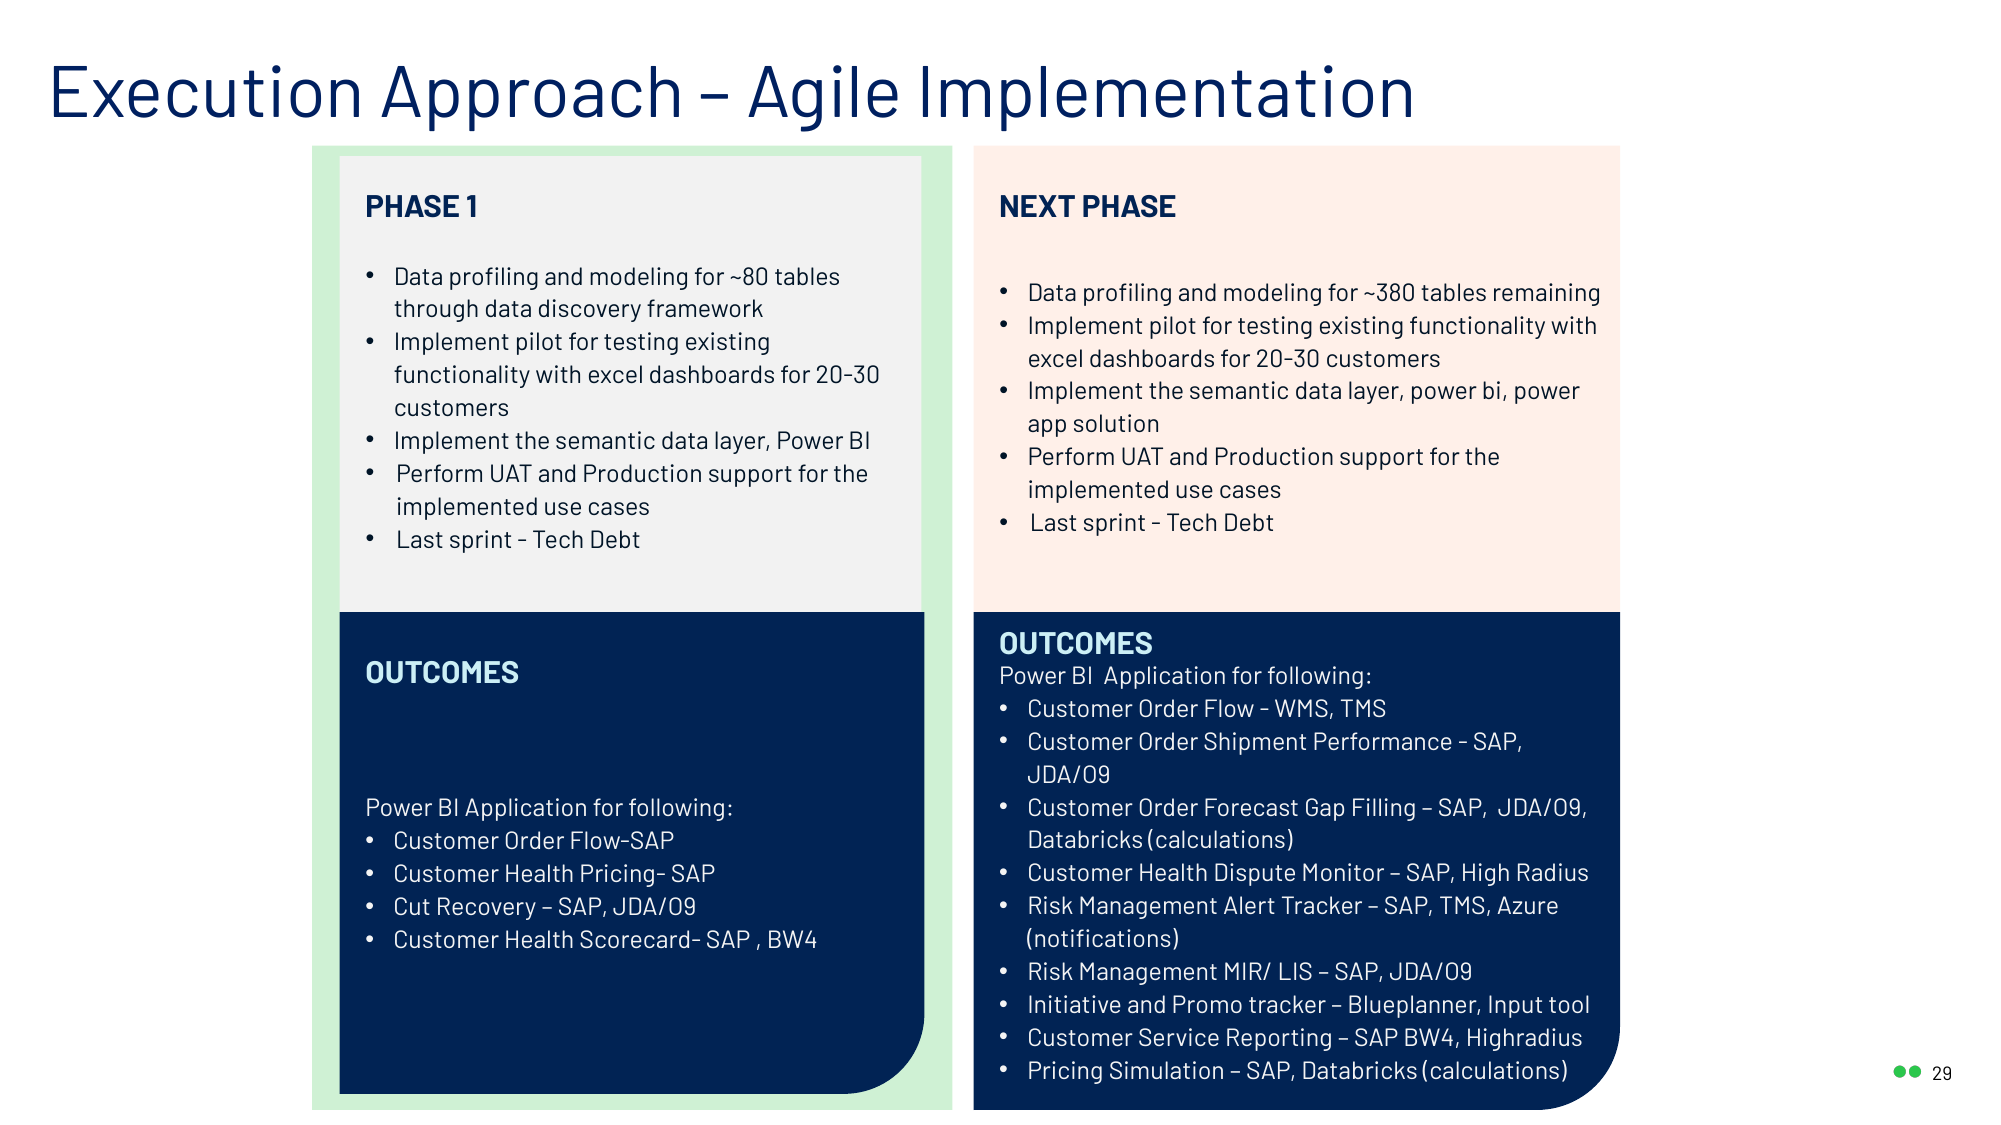

# Execution Approach – Agile Implementation

PHASE 1
NEXT PHASE
Data profiling and modeling for ~80 tables through data discovery framework
Implement pilot for testing existing functionality with excel dashboards for 20-30 customers
Implement the semantic data layer, Power BI
Perform UAT and Production support for the implemented use cases
Last sprint - Tech Debt
Data profiling and modeling for ~380 tables remaining
Implement pilot for testing existing functionality with excel dashboards for 20-30 customers
Implement the semantic data layer, power bi, power app solution
Perform UAT and Production support for the implemented use cases
Last sprint - Tech Debt

OUTCOMES
OUTCOMES
Power BI  Application for following:
Customer Order Flow - WMS, TMS
Customer Order Shipment Performance - SAP, JDA/O9
Customer Order Forecast Gap Filling – SAP,  JDA/O9, Databricks (calculations)
Customer Health Dispute Monitor – SAP, High Radius
Risk Management Alert Tracker – SAP, TMS, Azure (notifications)
Risk Management MIR/ LIS – SAP, JDA/O9
Initiative and Promo tracker – Blueplanner, Input tool
Customer Service Reporting – SAP BW4, Highradius
Pricing Simulation – SAP, Databricks (calculations)
Power BI Application for following:
Customer Order Flow-SAP
Customer Health Pricing- SAP
Cut Recovery – SAP, JDA/O9
Customer Health Scorecard- SAP , BW4